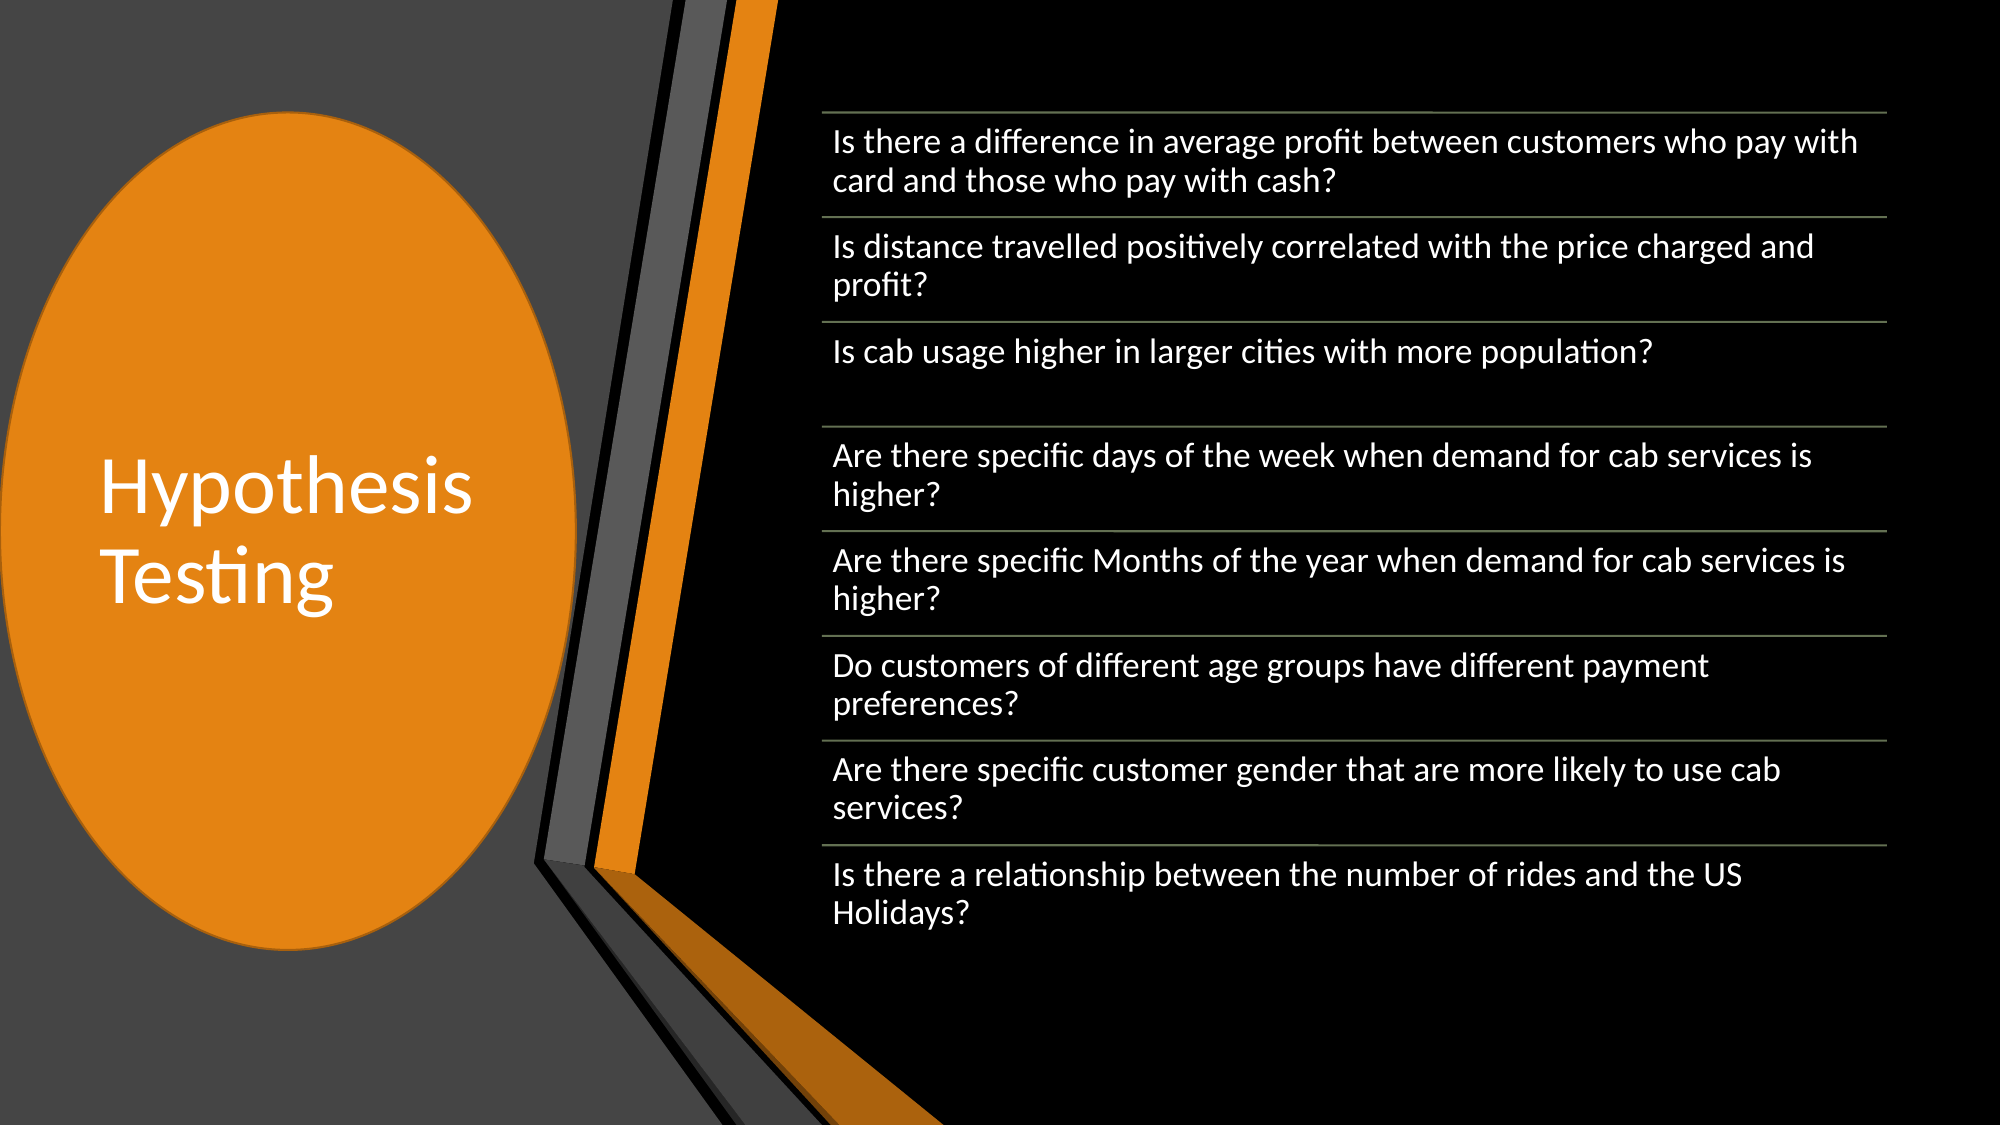

Hypothesis Testing
Is there a difference in average profit between customers who pay with card and those who pay with cash?
Is distance travelled positively correlated with the price charged and profit?
Is cab usage higher in larger cities with more population?
Are there specific days of the week when demand for cab services is higher?
Are there specific Months of the year when demand for cab services is higher?
Do customers of different age groups have different payment preferences?
Are there specific customer gender that are more likely to use cab services?
Is there a relationship between the number of rides and the US Holidays?